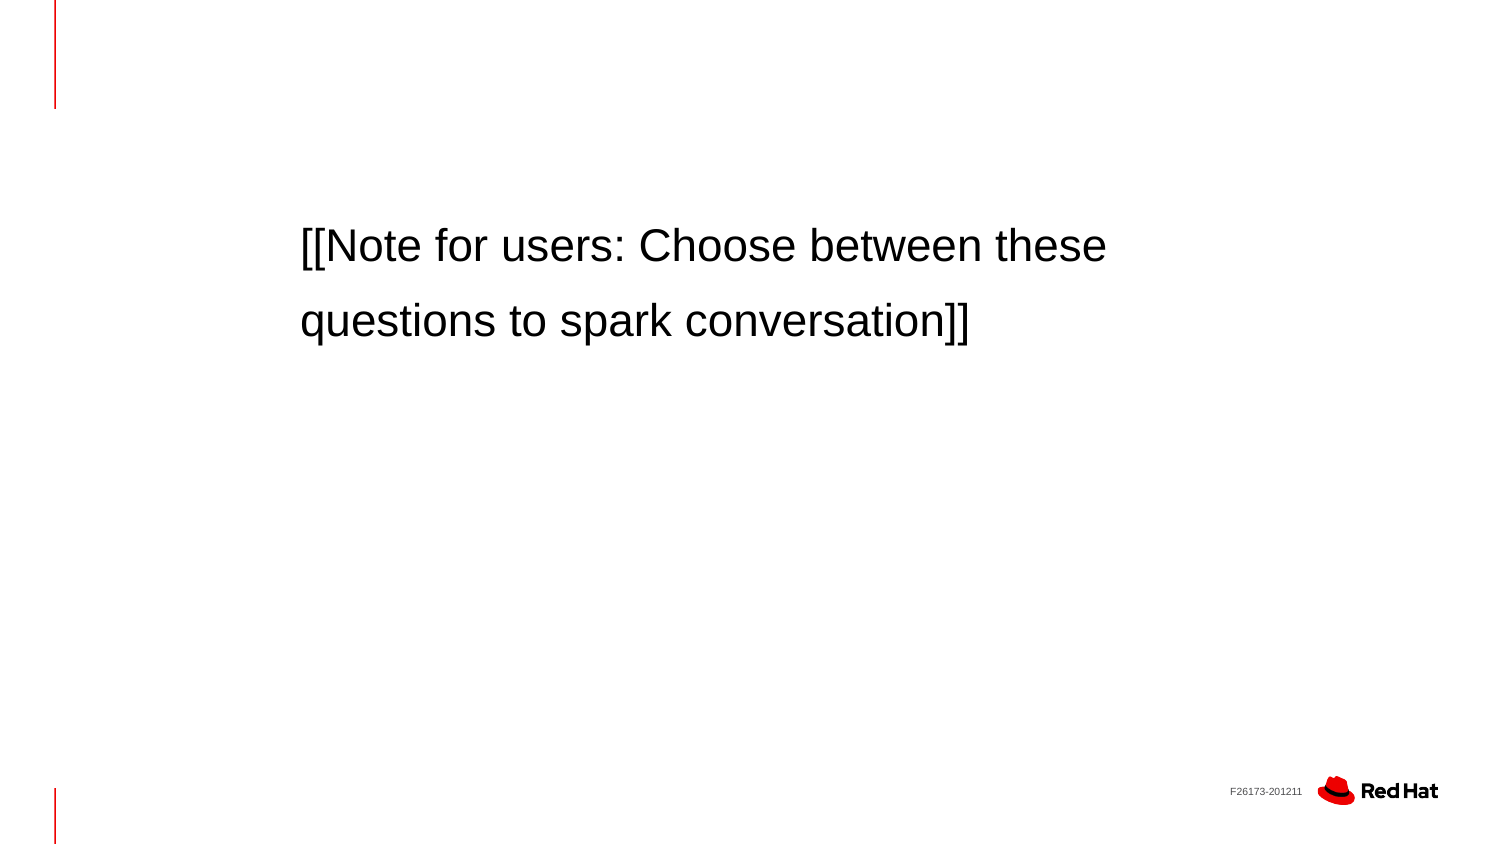

[[Note for users: Choose between these questions to spark conversation]]